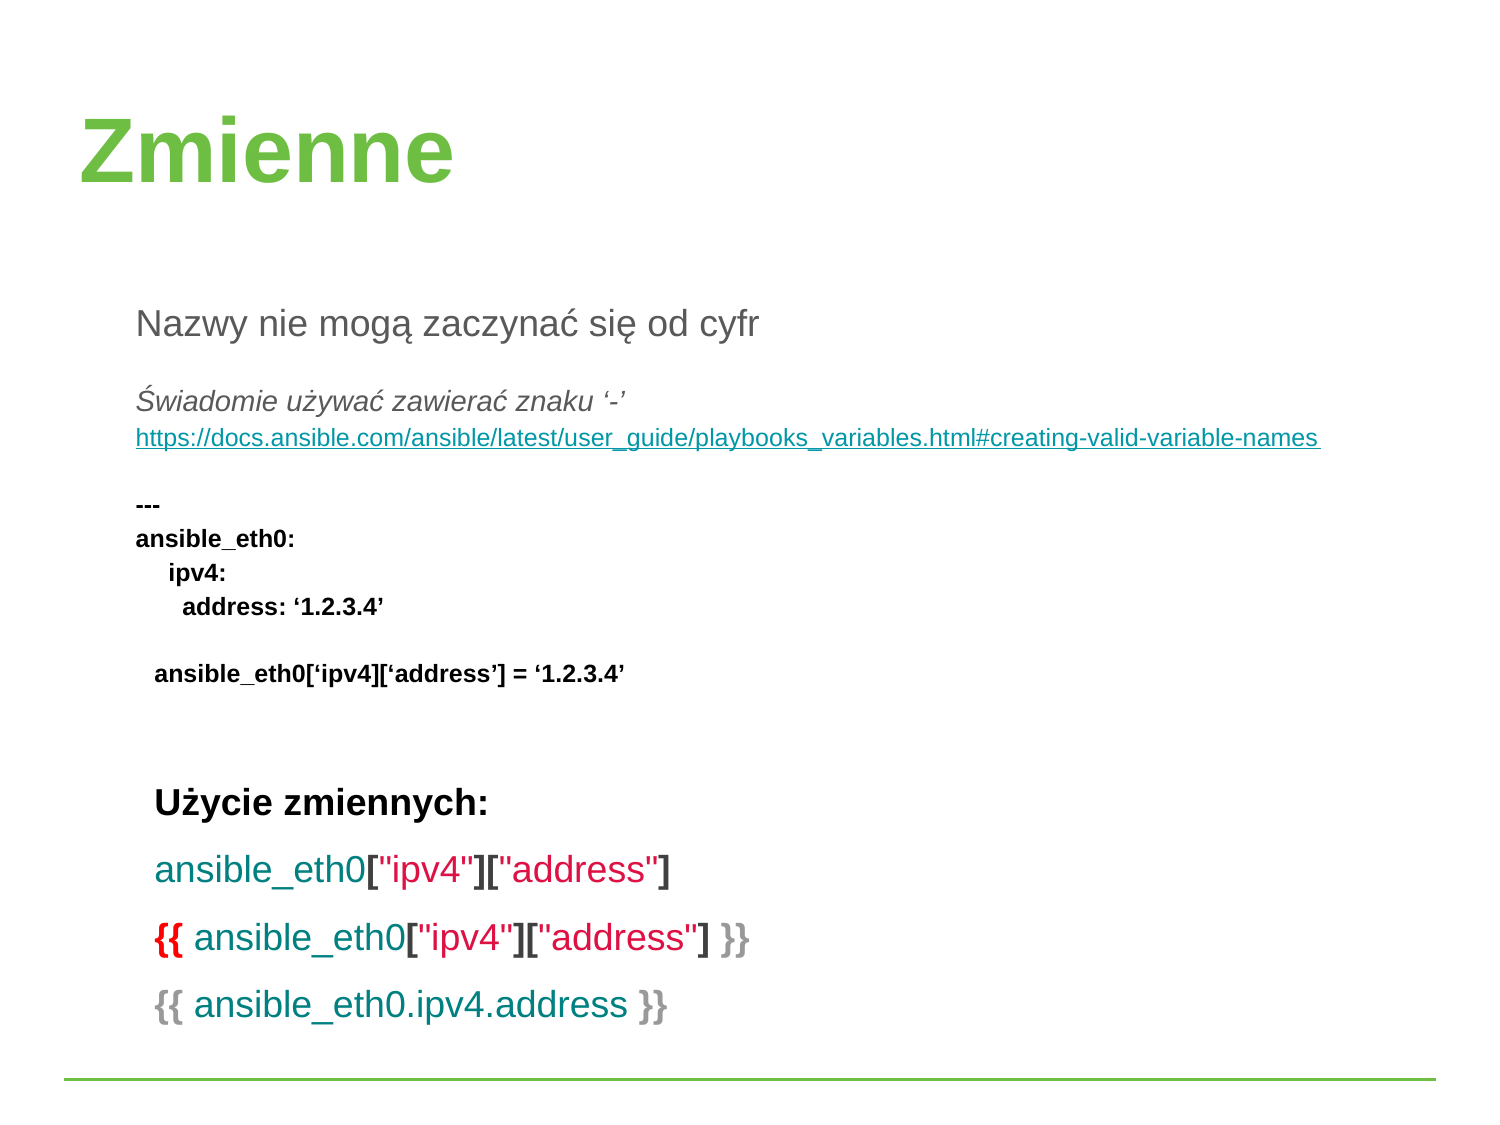

Zmienne
Nazwy nie mogą zaczynać się od cyfr
Świadomie używać zawierać znaku ‘-’
https://docs.ansible.com/ansible/latest/user_guide/playbooks_variables.html#creating-valid-variable-names
---
ansible_eth0:
  ipv4:
    address: ‘1.2.3.4’
ansible_eth0[‘ipv4][‘address’] = ‘1.2.3.4’

Użycie zmiennych:
ansible_eth0["ipv4"]["address"]
{{ ansible_eth0["ipv4"]["address"] }}
{{ ansible_eth0.ipv4.address }}